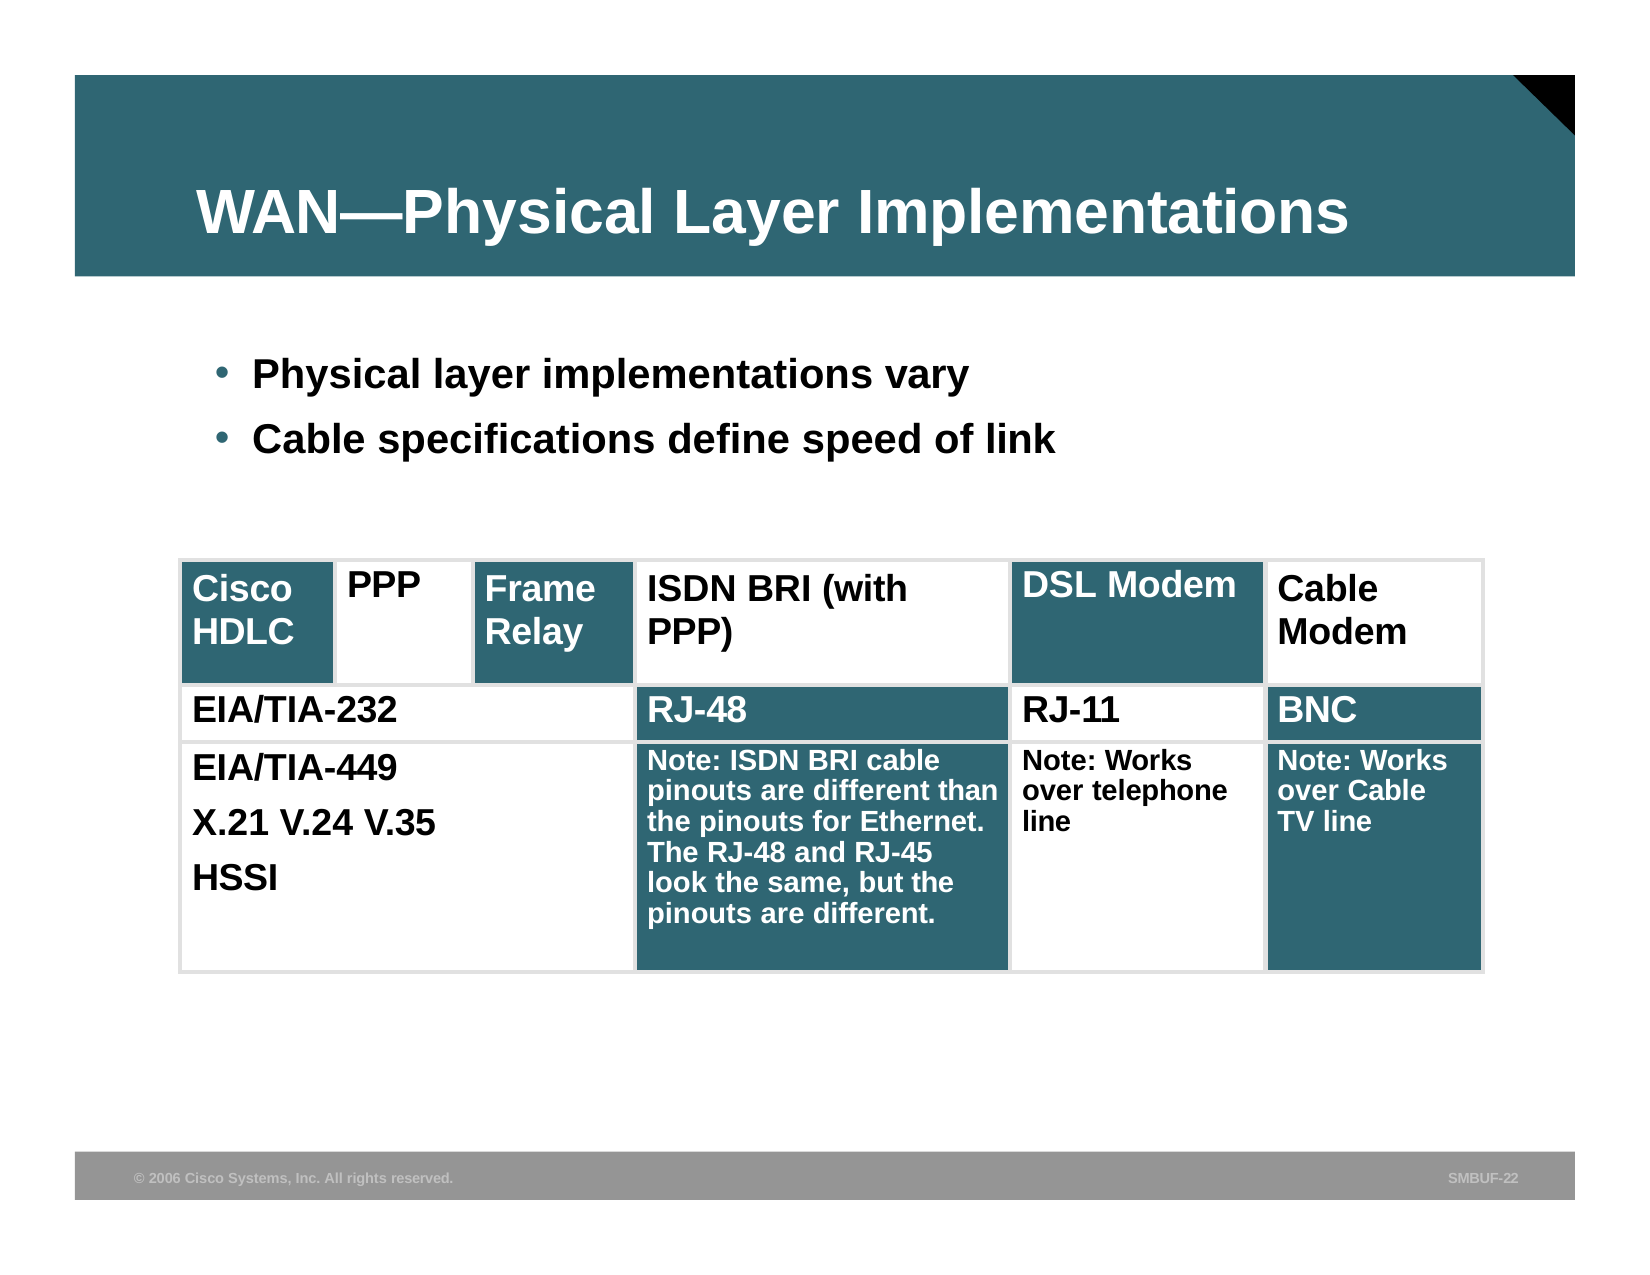

# WAN—Physical Layer Implementations
Physical layer implementations vary
Cable specifications define speed of link
| Cisco HDLC | PPP | Frame Relay | ISDN BRI (with PPP) | DSL Modem | Cable Modem |
| --- | --- | --- | --- | --- | --- |
| EIA/TIA-232 |  |  | RJ-48 | RJ-11 | BNC |
| EIA/TIA-449 X.21 V.24 V.35 HSSI |  |  | Note: ISDN BRI cable pinouts are different than the pinouts for Ethernet. The RJ-48 and RJ-45 look the same, but the pinouts are different. | Note: Works over telephone line | Note: Works over Cable TV line |
© 2006 Cisco Systems, Inc. All rights reserved.
SMBUF-22